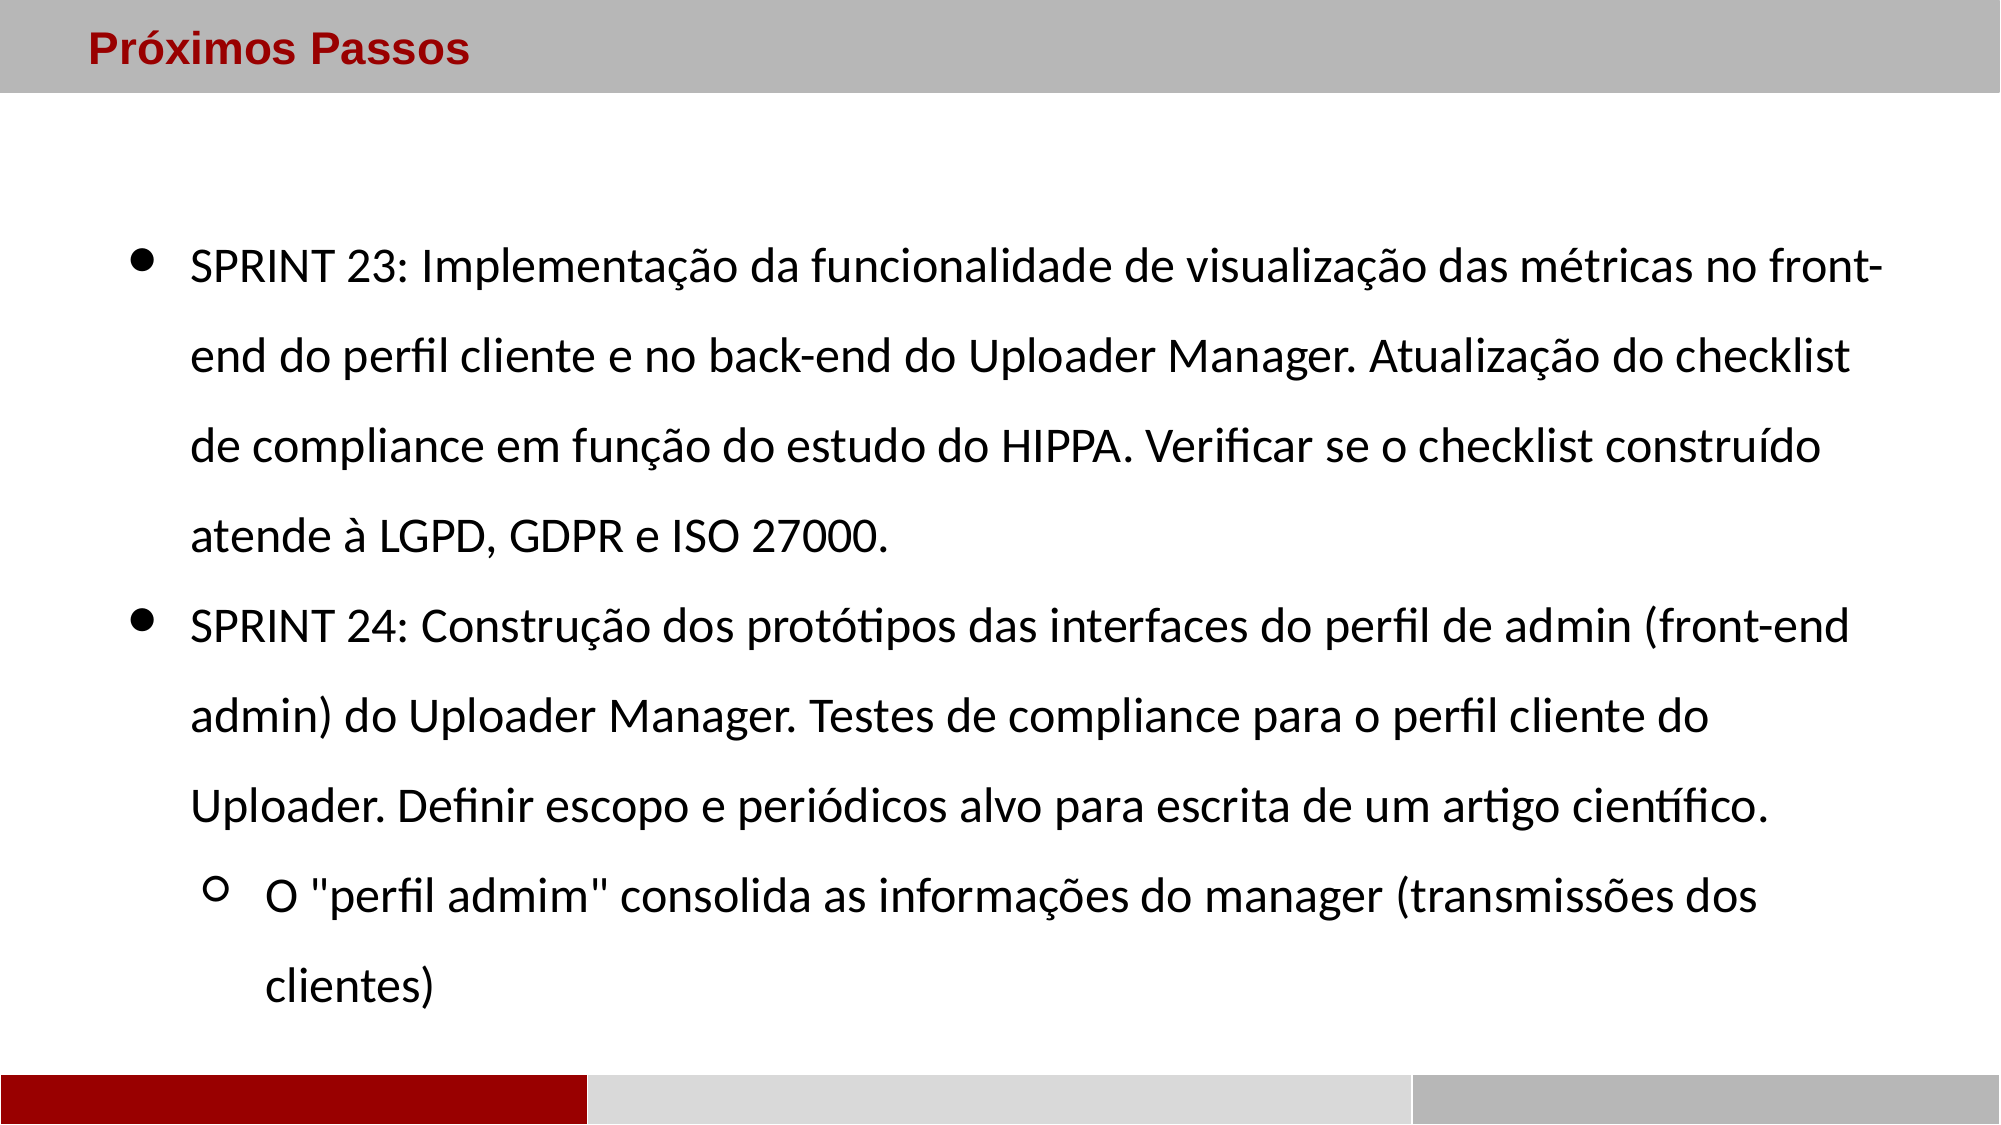

Próximos Passos
SPRINT 23: Implementação da funcionalidade de visualização das métricas no front-end do perfil cliente e no back-end do Uploader Manager. Atualização do checklist de compliance em função do estudo do HIPPA. Verificar se o checklist construído atende à LGPD, GDPR e ISO 27000.
SPRINT 24: Construção dos protótipos das interfaces do perfil de admin (front-end admin) do Uploader Manager. Testes de compliance para o perfil cliente do Uploader. Definir escopo e periódicos alvo para escrita de um artigo científico.
O "perfil admim" consolida as informações do manager (transmissões dos clientes)